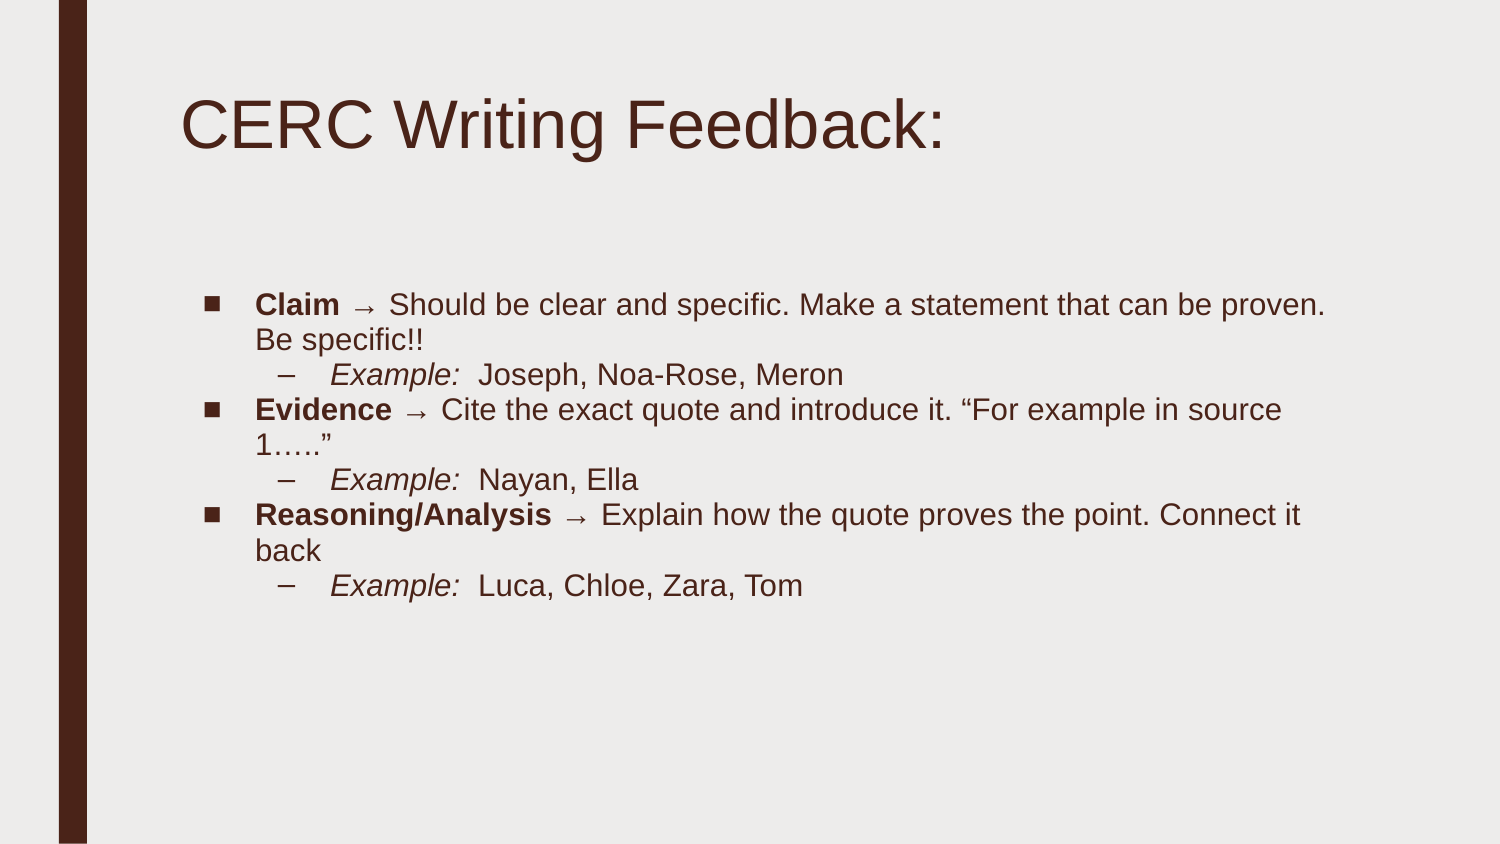

# CERC Writing Feedback:
Claim → Should be clear and specific. Make a statement that can be proven. Be specific!!
Example:  Joseph, Noa-Rose, Meron
Evidence → Cite the exact quote and introduce it. “For example in source 1…..”
Example:  Nayan, Ella
Reasoning/Analysis → Explain how the quote proves the point. Connect it back
Example:  Luca, Chloe, Zara, Tom